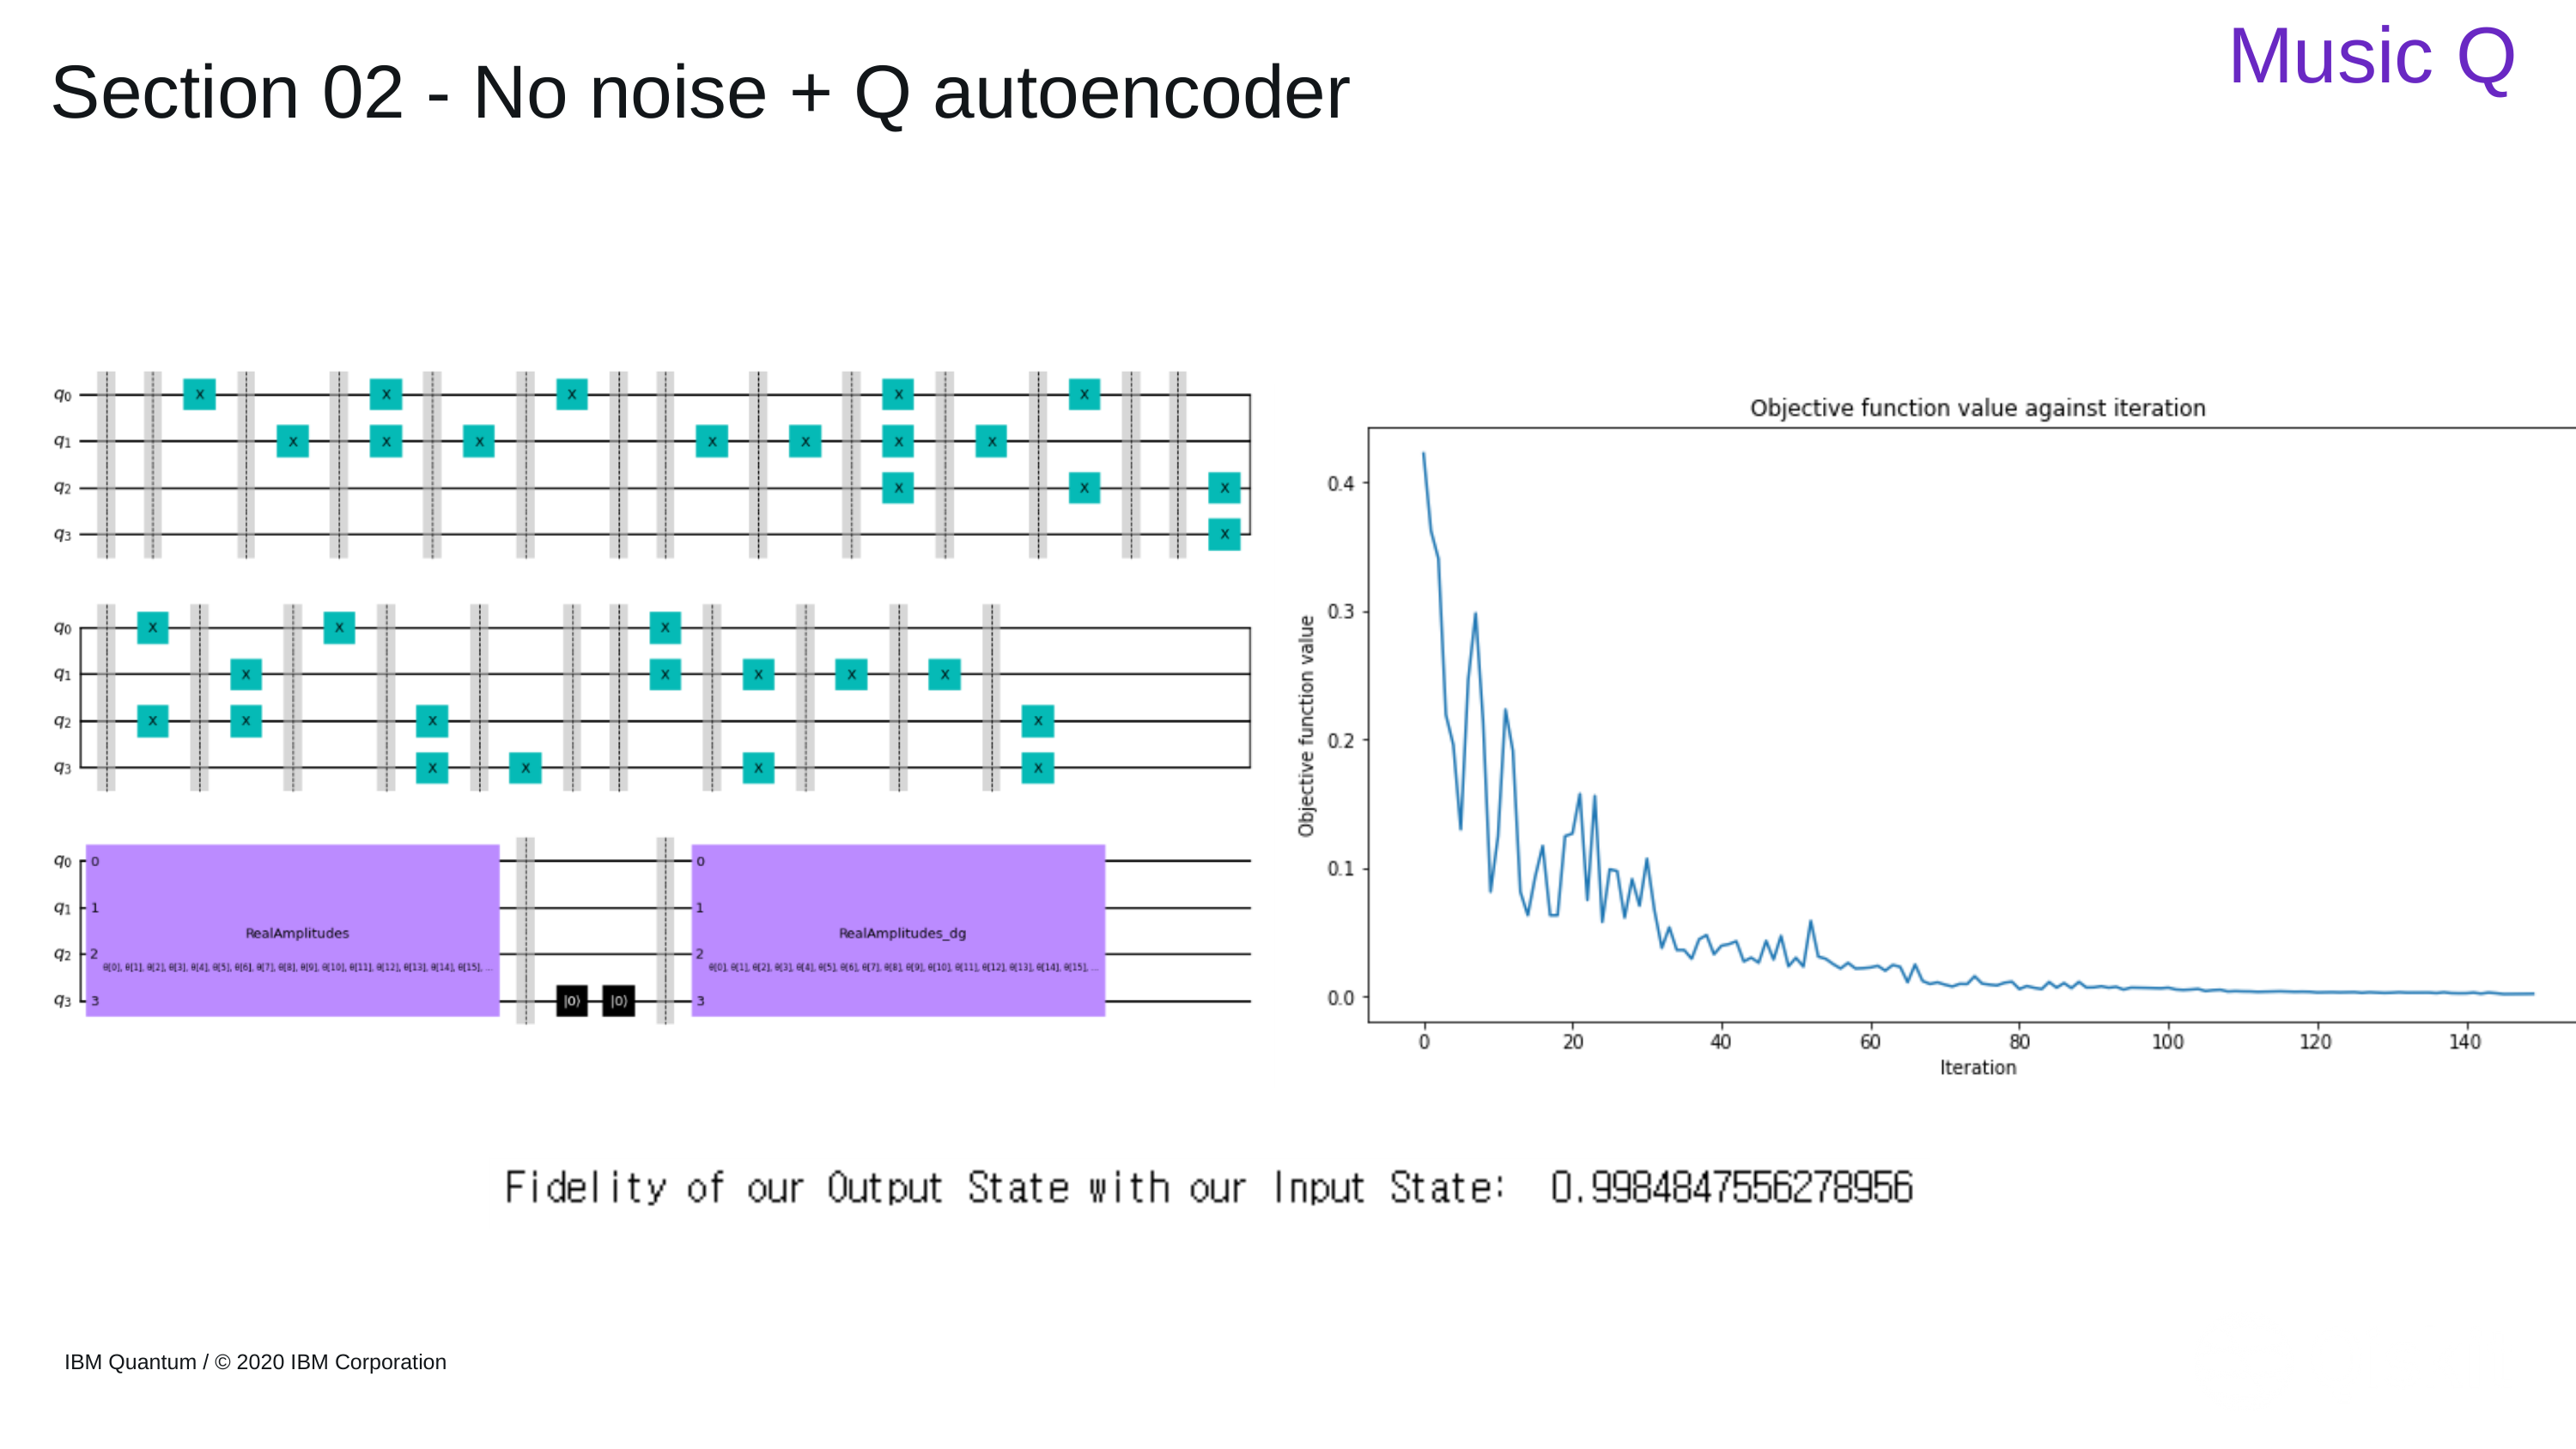

Music Q
Section 02 - No noise + Q autoencoder

IBM Quantum / © 2020 IBM Corporation